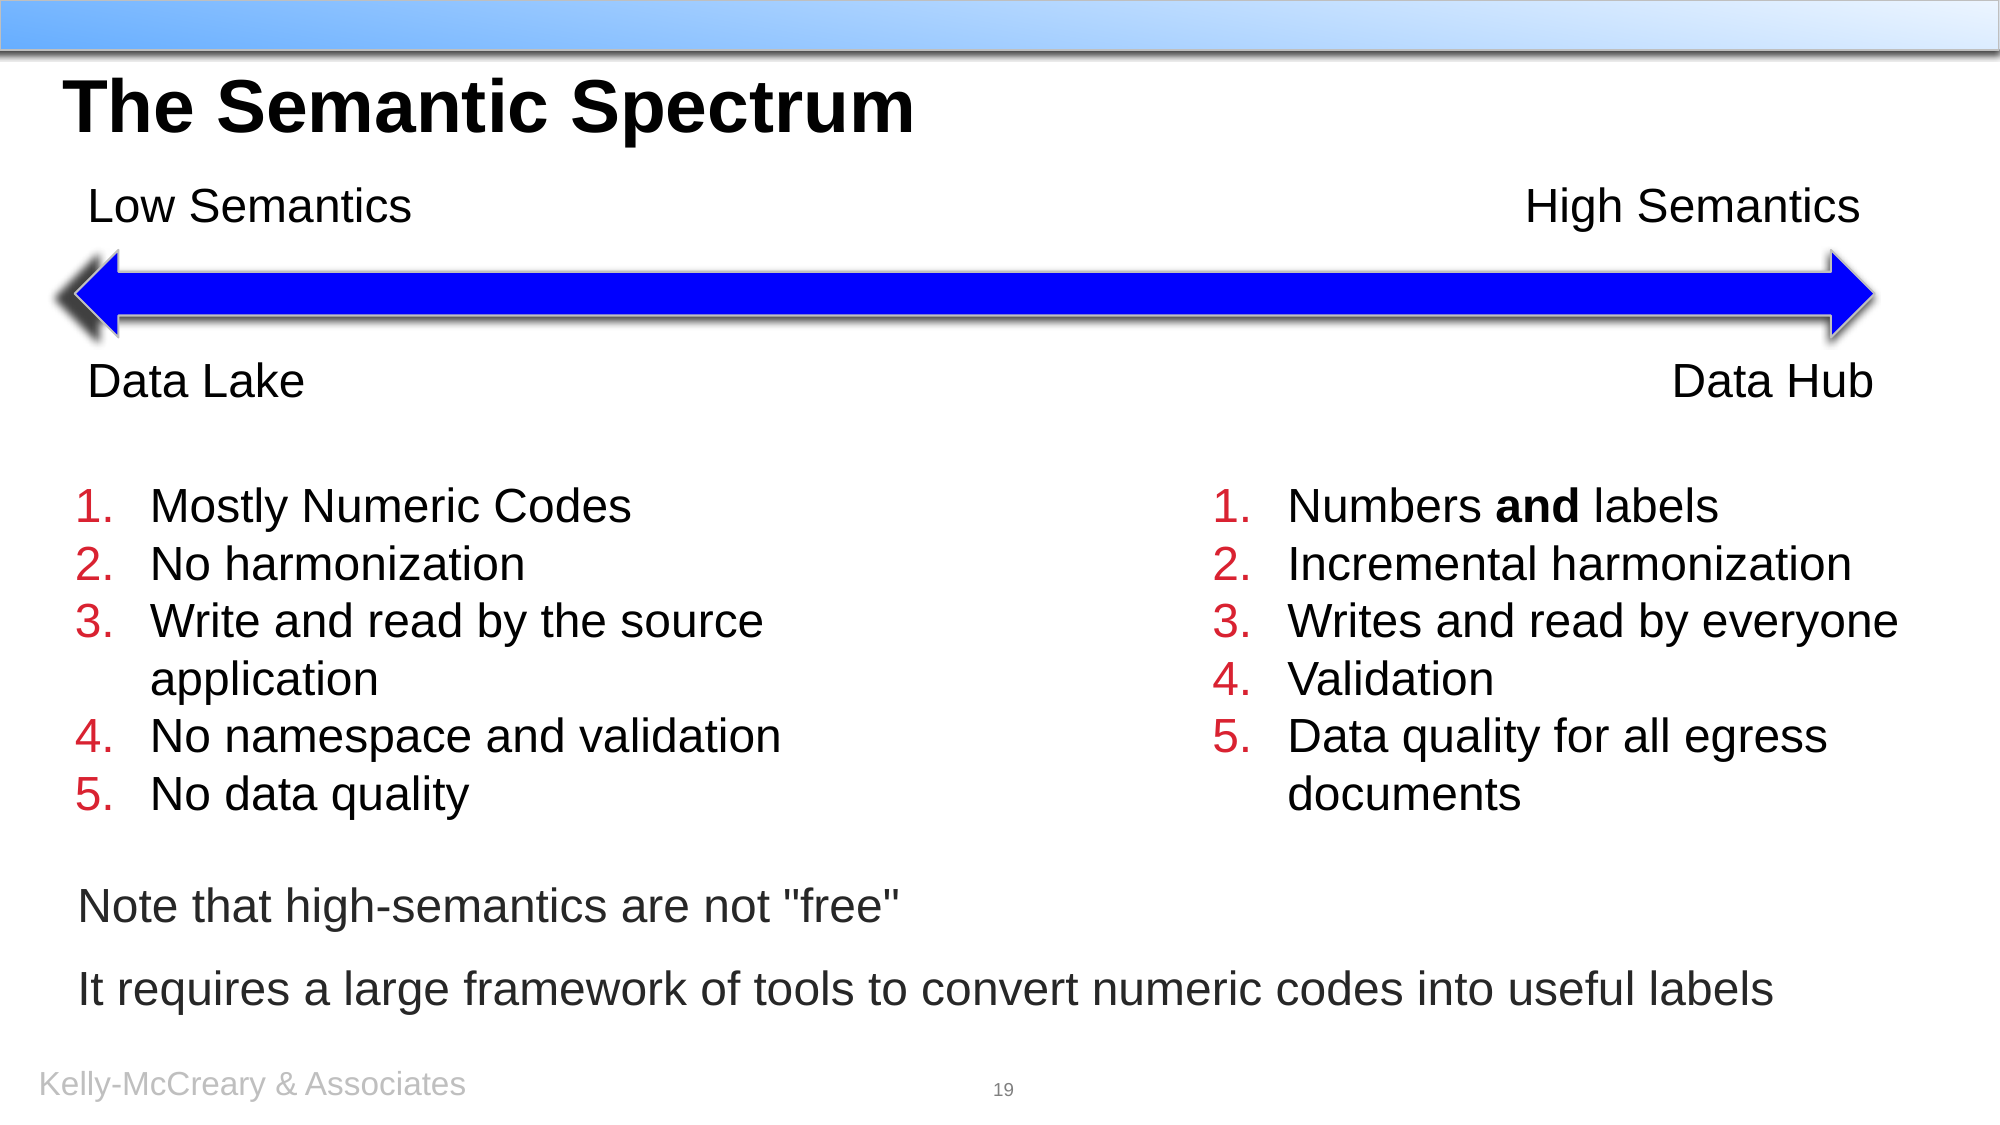

# The Semantic Spectrum
Low Semantics
High Semantics

Data Lake
Data Hub
Mostly Numeric Codes
No harmonization
Write and read by the source application
No namespace and validation
No data quality

Numbers and labels
Incremental harmonization
Writes and read by everyone
Validation
Data quality for all egress documents
Note that high-semantics are not "free"
It requires a large framework of tools to convert numeric codes into useful labels